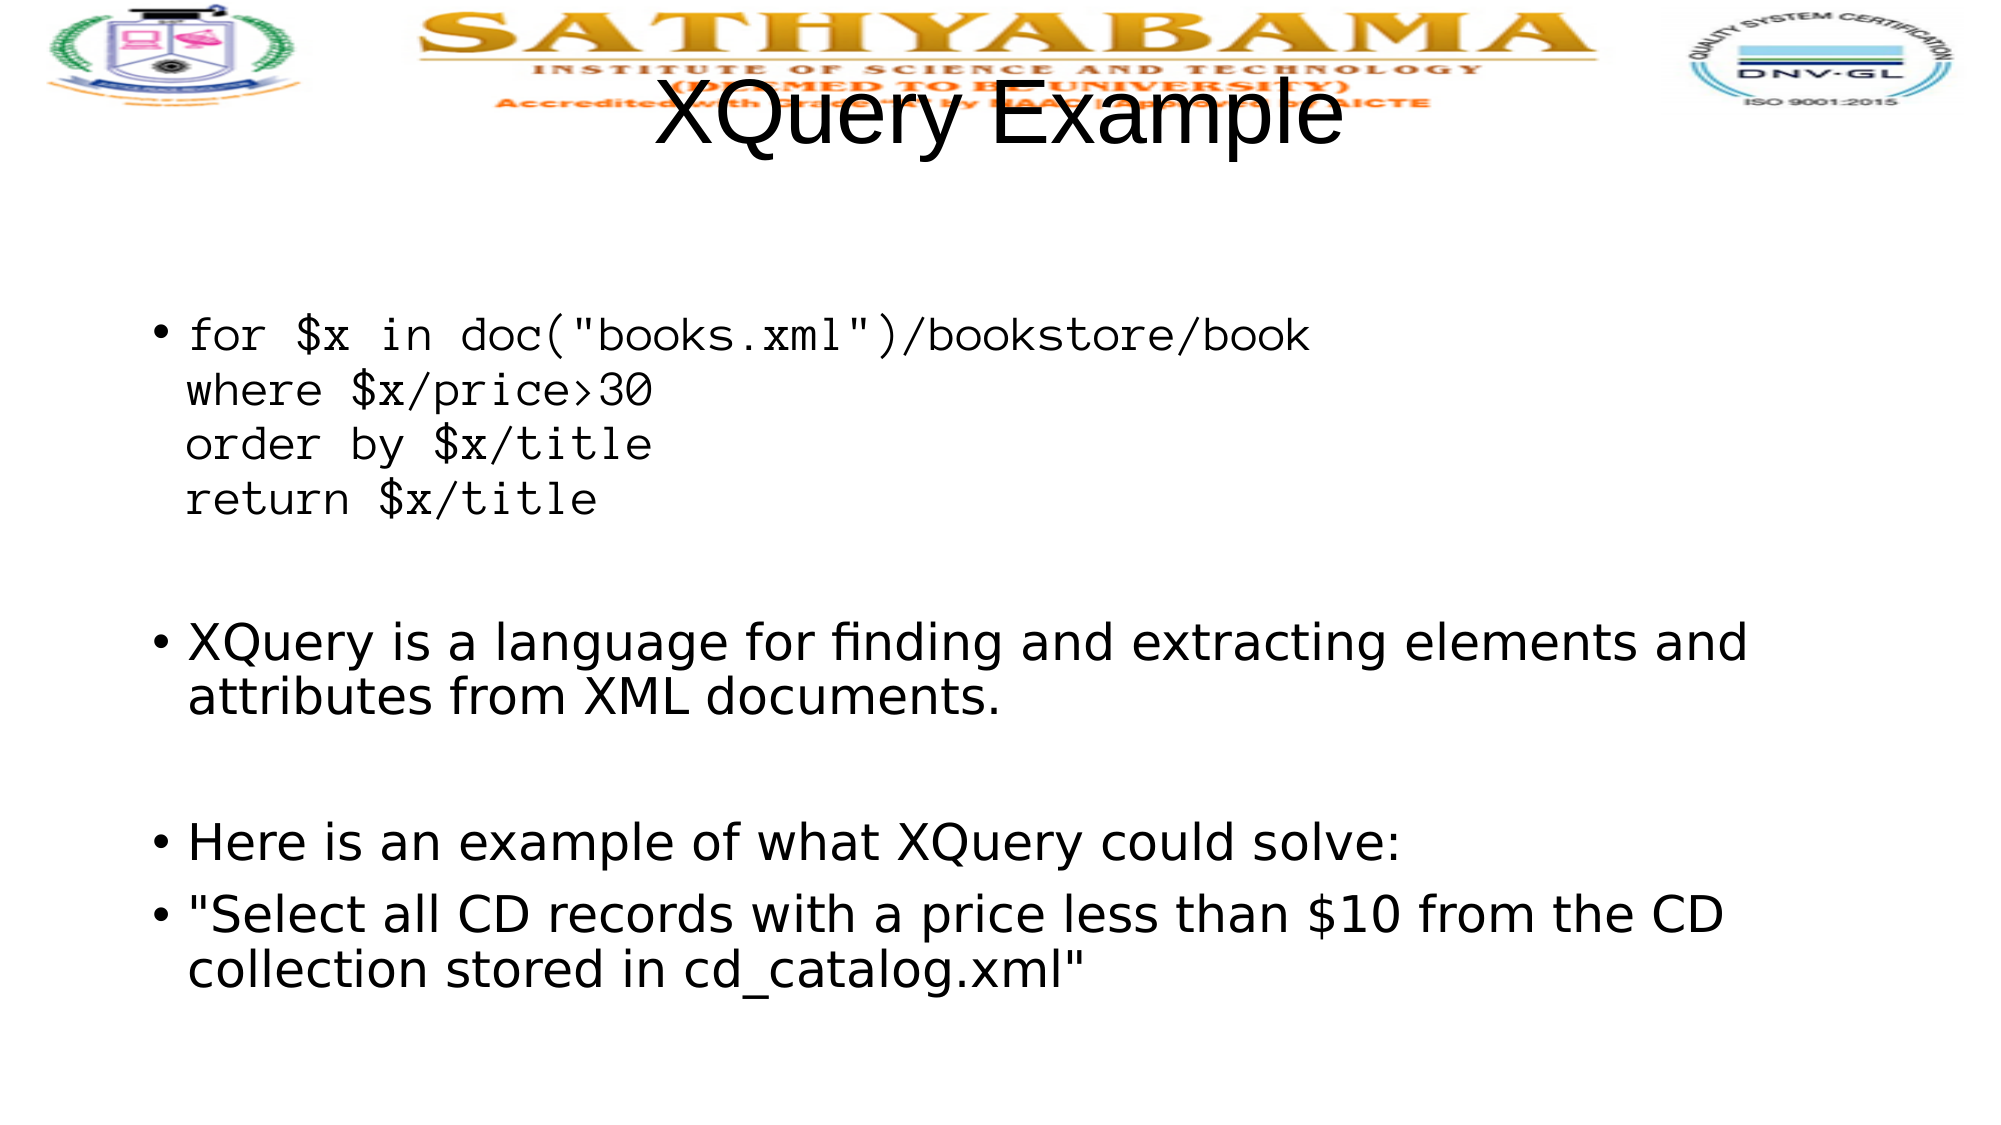

# XQuery Example
for $x in doc("books.xml")/bookstore/book
where $x/price>30
order by $x/title
return $x/title

XQuery is a language for finding and extracting elements and attributes from XML documents.

Here is an example of what XQuery could solve:
"Select all CD records with a price less than $10 from the CD collection stored in cd_catalog.xml"